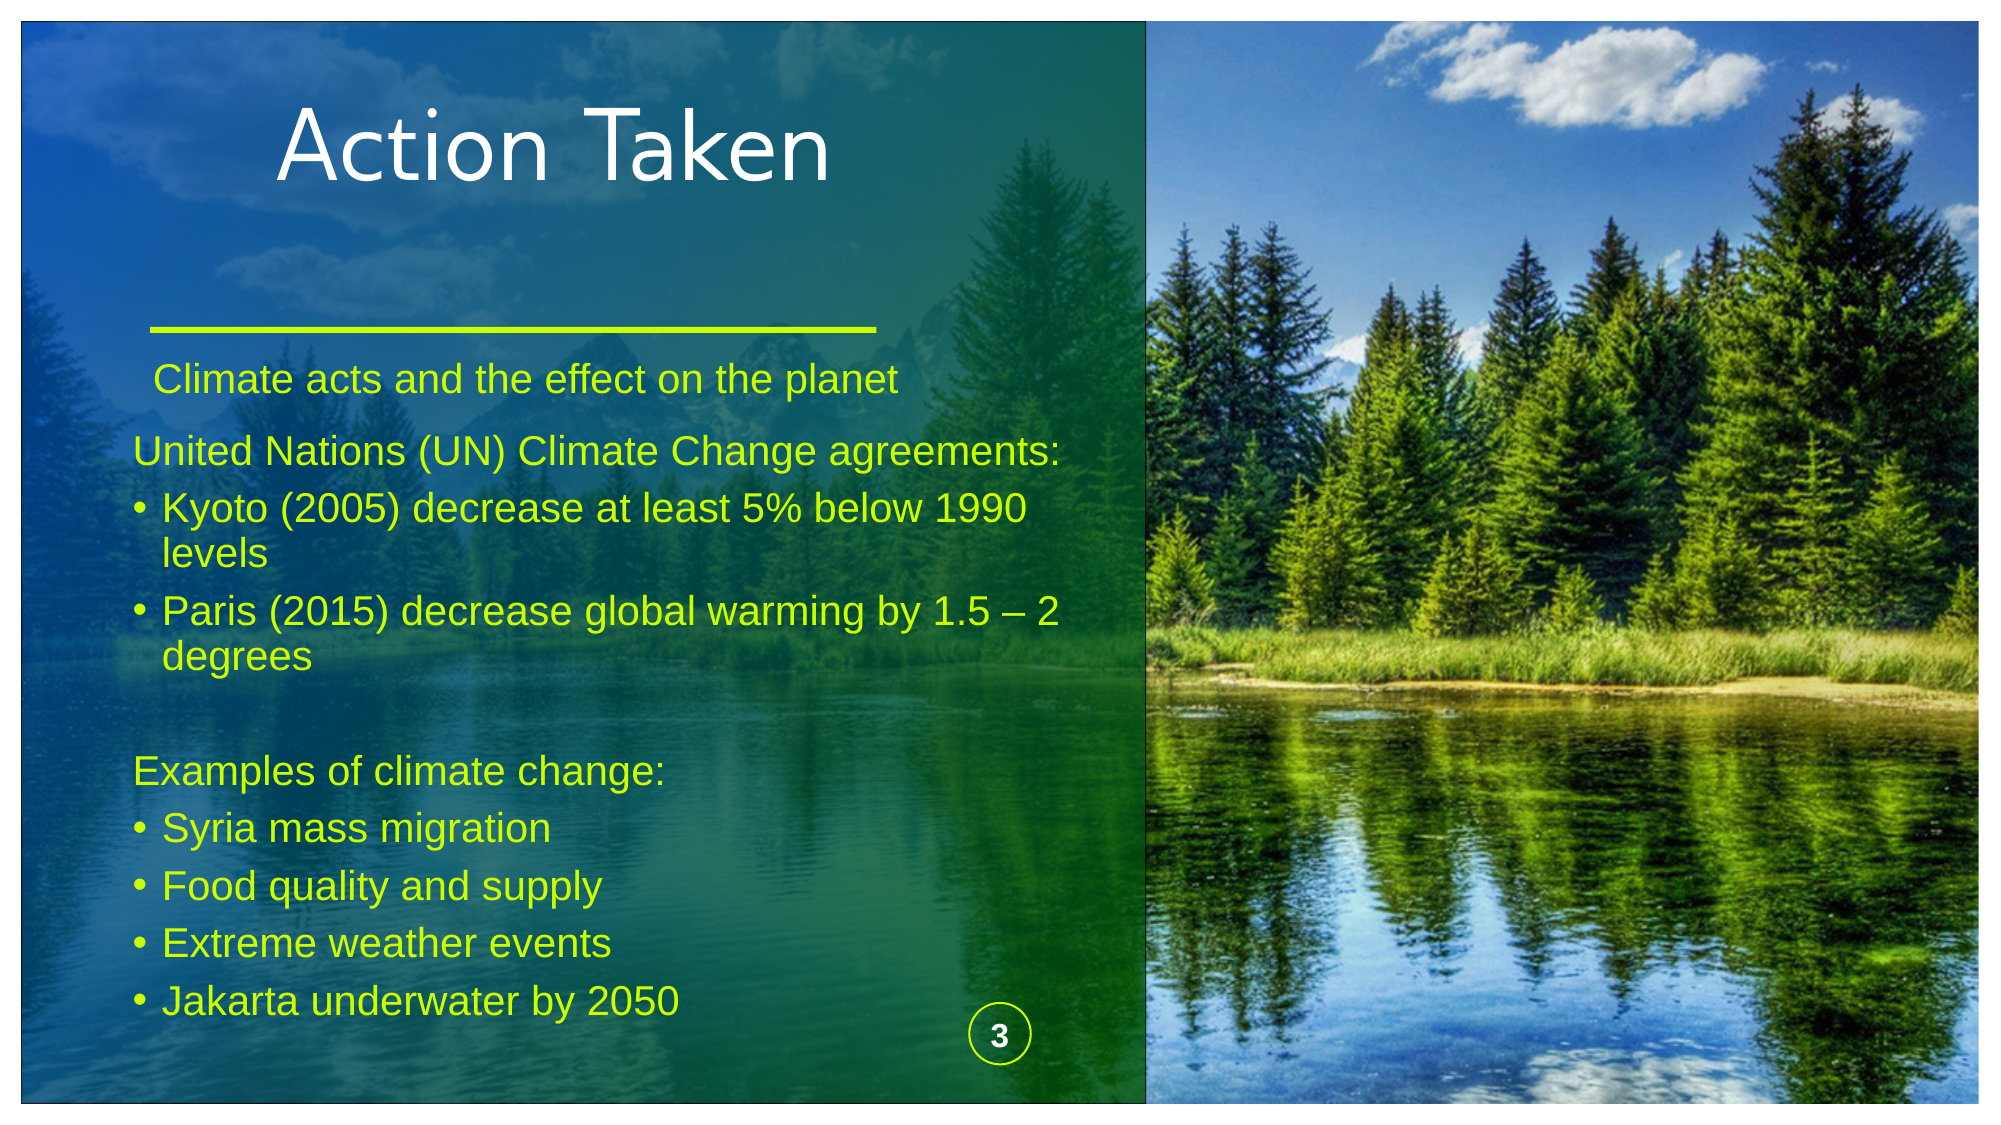

# Action Taken
Climate acts and the effect on the planet
United Nations (UN) Climate Change agreements:
Kyoto (2005) decrease at least 5% below 1990 levels
Paris (2015) decrease global warming by 1.5 – 2 degrees

Examples of climate change:
Syria mass migration
Food quality and supply
Extreme weather events
Jakarta underwater by 2050
3